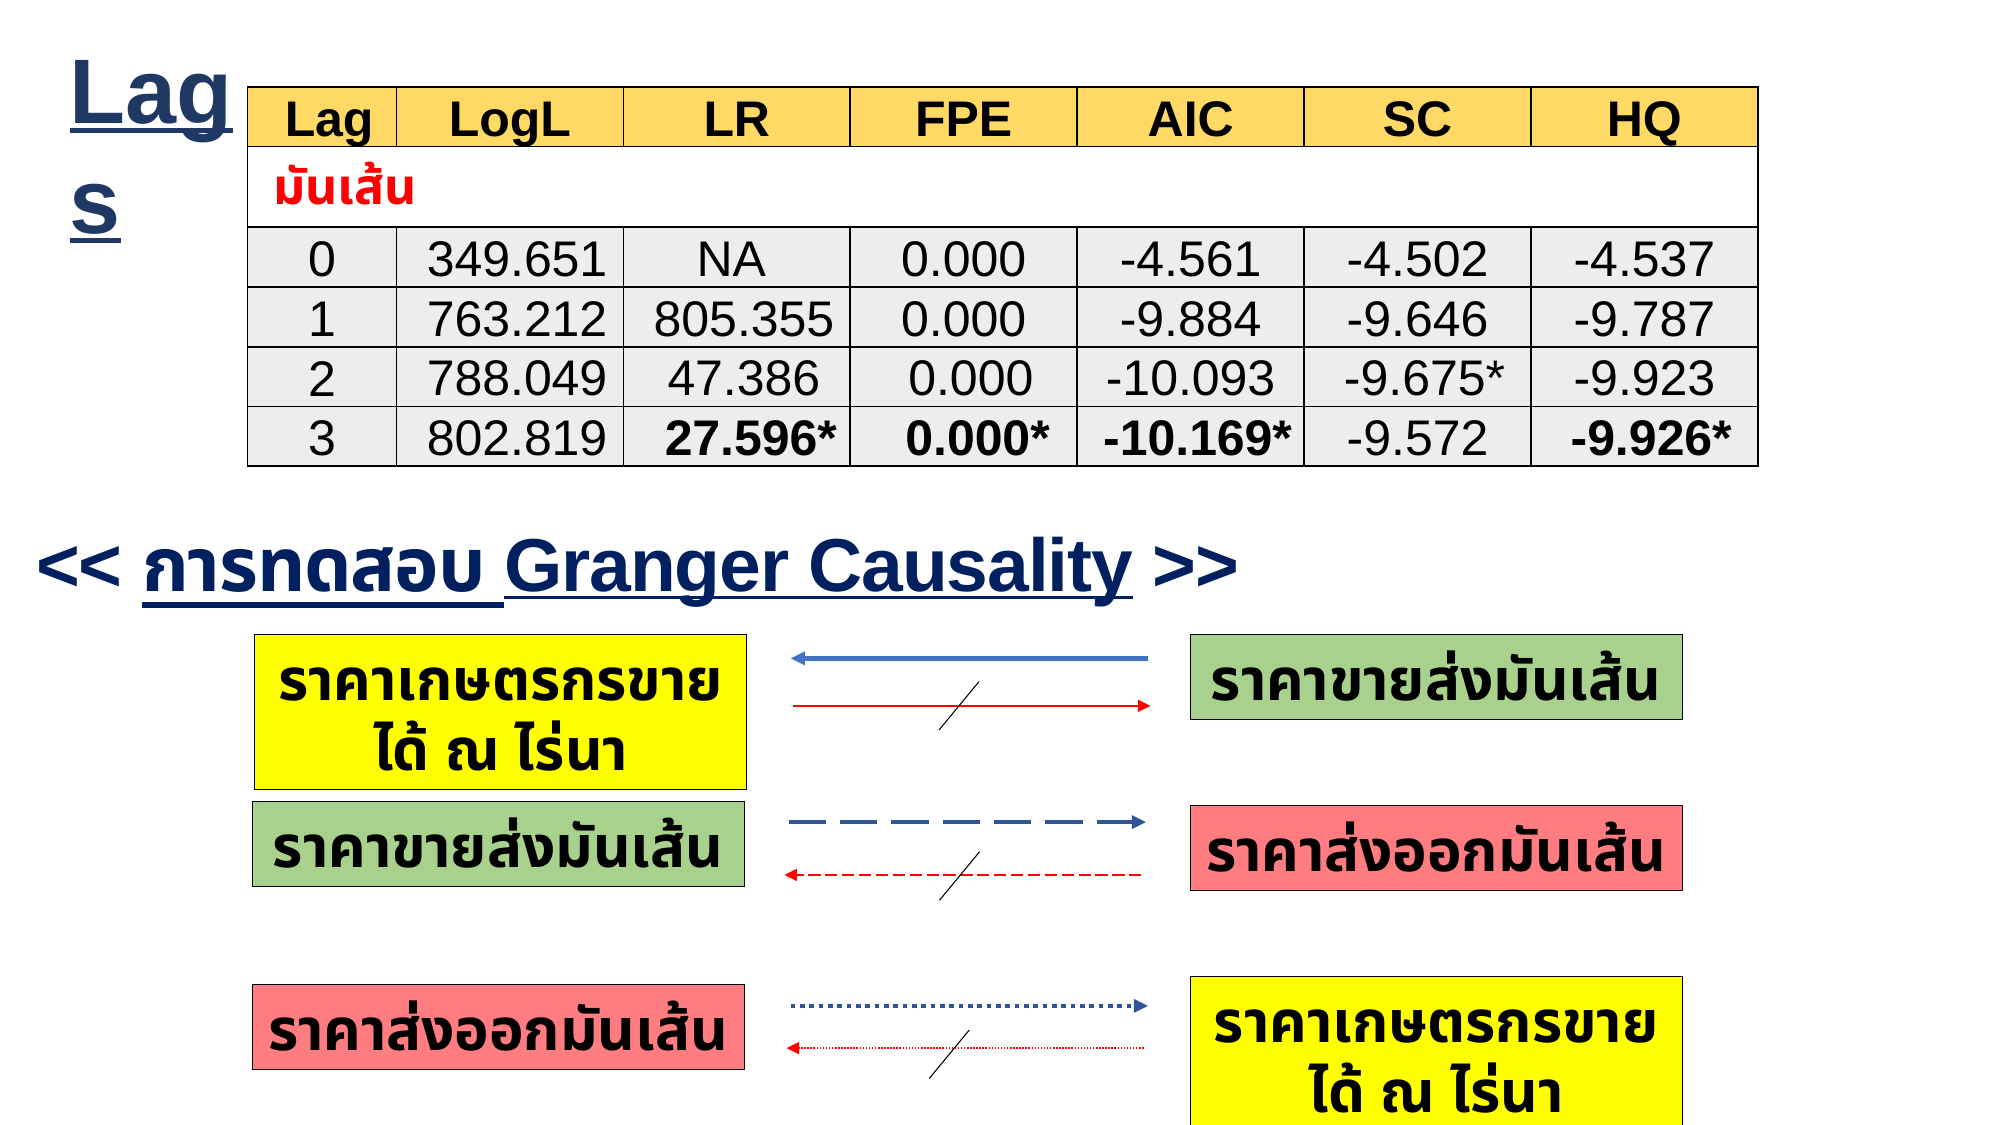

Lags
| Lag | LogL | LR | FPE | AIC | SC | HQ |
| --- | --- | --- | --- | --- | --- | --- |
| มันเส้น |  |  |  |  |  |  |
| 0 | 349.651 | NA | 0.000 | -4.561 | -4.502 | -4.537 |
| 1 | 763.212 | 805.355 | 0.000 | -9.884 | -9.646 | -9.787 |
| 2 | 788.049 | 47.386 | 0.000 | -10.093 | -9.675\* | -9.923 |
| 3 | 802.819 | 27.596\* | 0.000\* | -10.169\* | -9.572 | -9.926\* |
<< การทดสอบ Granger Causality >>
ราคาเกษตรกรขายได้ ณ ไร่นา
ราคาขายส่งมันเส้น
ราคาขายส่งมันเส้น
ราคาส่งออกมันเส้น
ราคาเกษตรกรขายได้ ณ ไร่นา
ราคาส่งออกมันเส้น